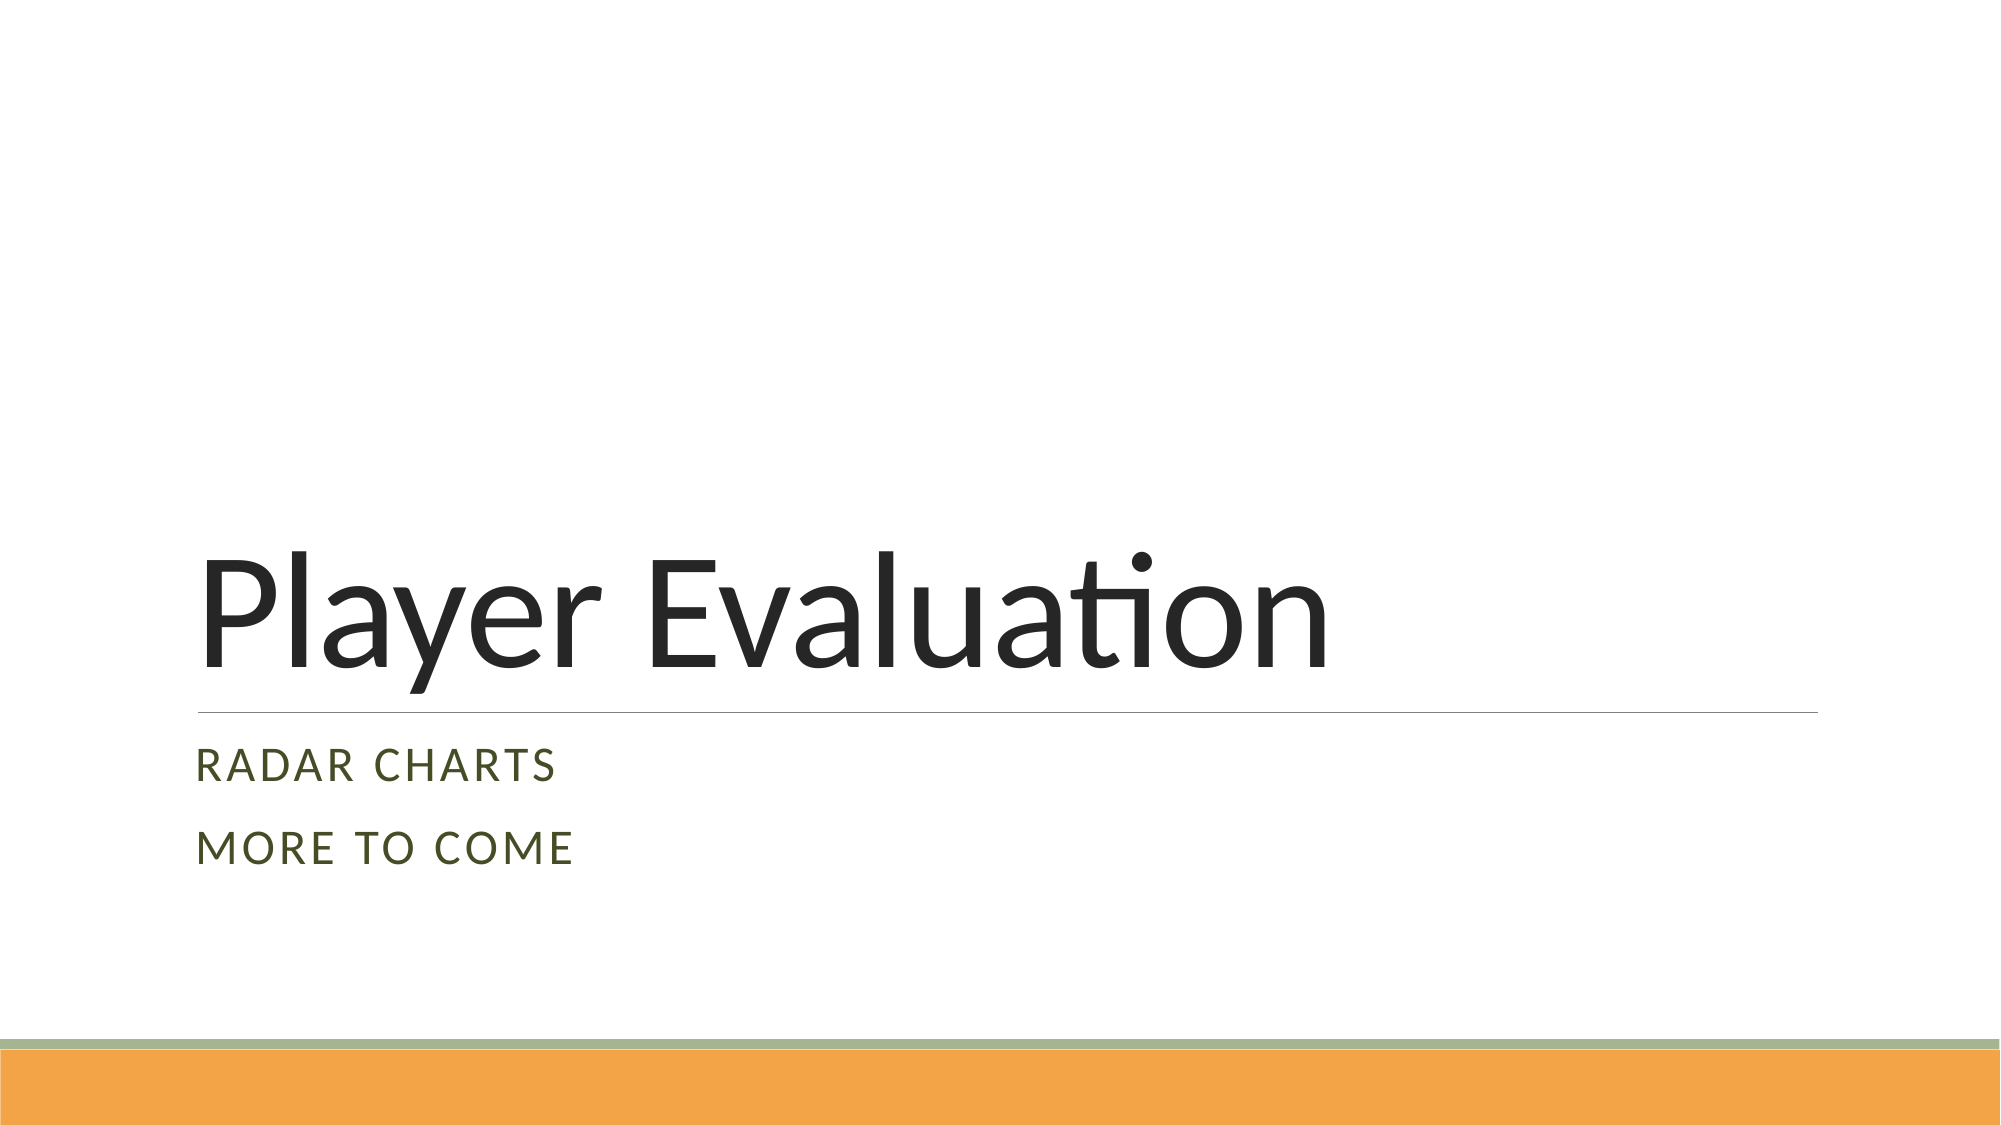

# Player Evaluation
Radar charts
More to come